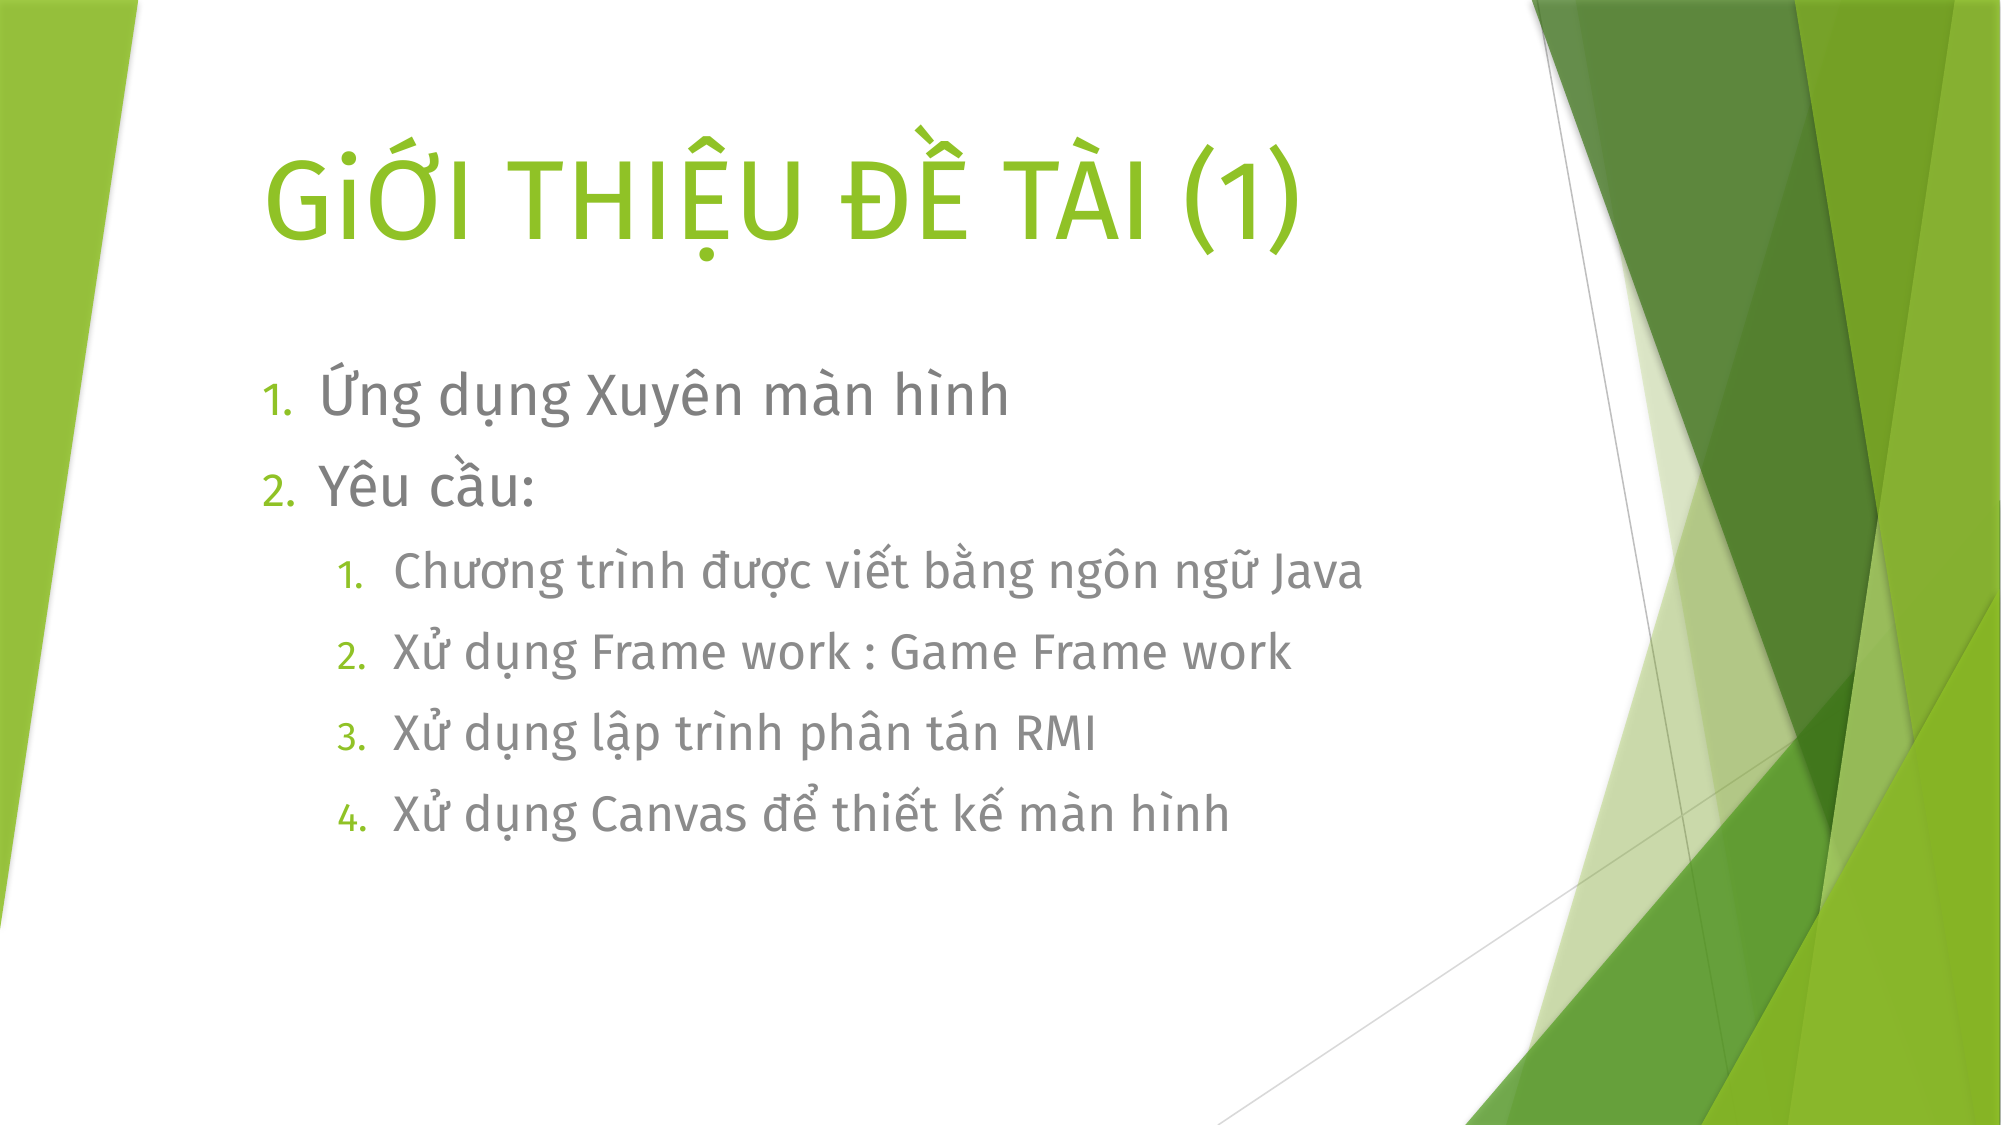

# GiỚI THIỆU ĐỀ TÀI (1)
Ứng dụng Xuyên màn hình
Yêu cầu:
Chương trình được viết bằng ngôn ngữ Java
Xử dụng Frame work : Game Frame work
Xử dụng lập trình phân tán RMI
Xử dụng Canvas để thiết kế màn hình